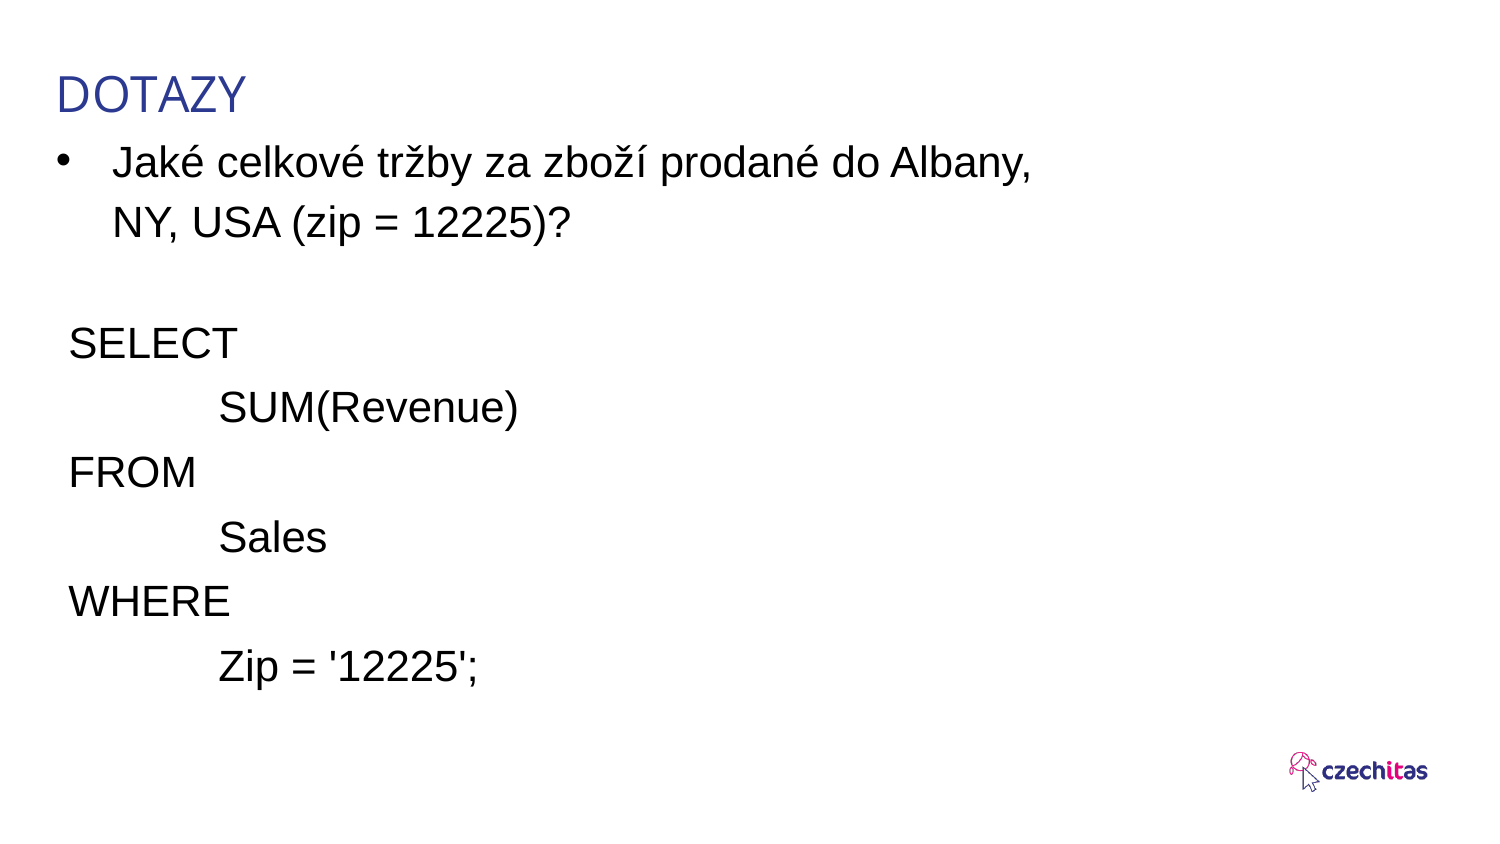

# DOTAZY
Jaké celkové tržby za zboží prodané do Albany, NY, USA (zip = 12225)?

SELECT
	SUM(Revenue)
FROM
	Sales
WHERE
	Zip = '12225';